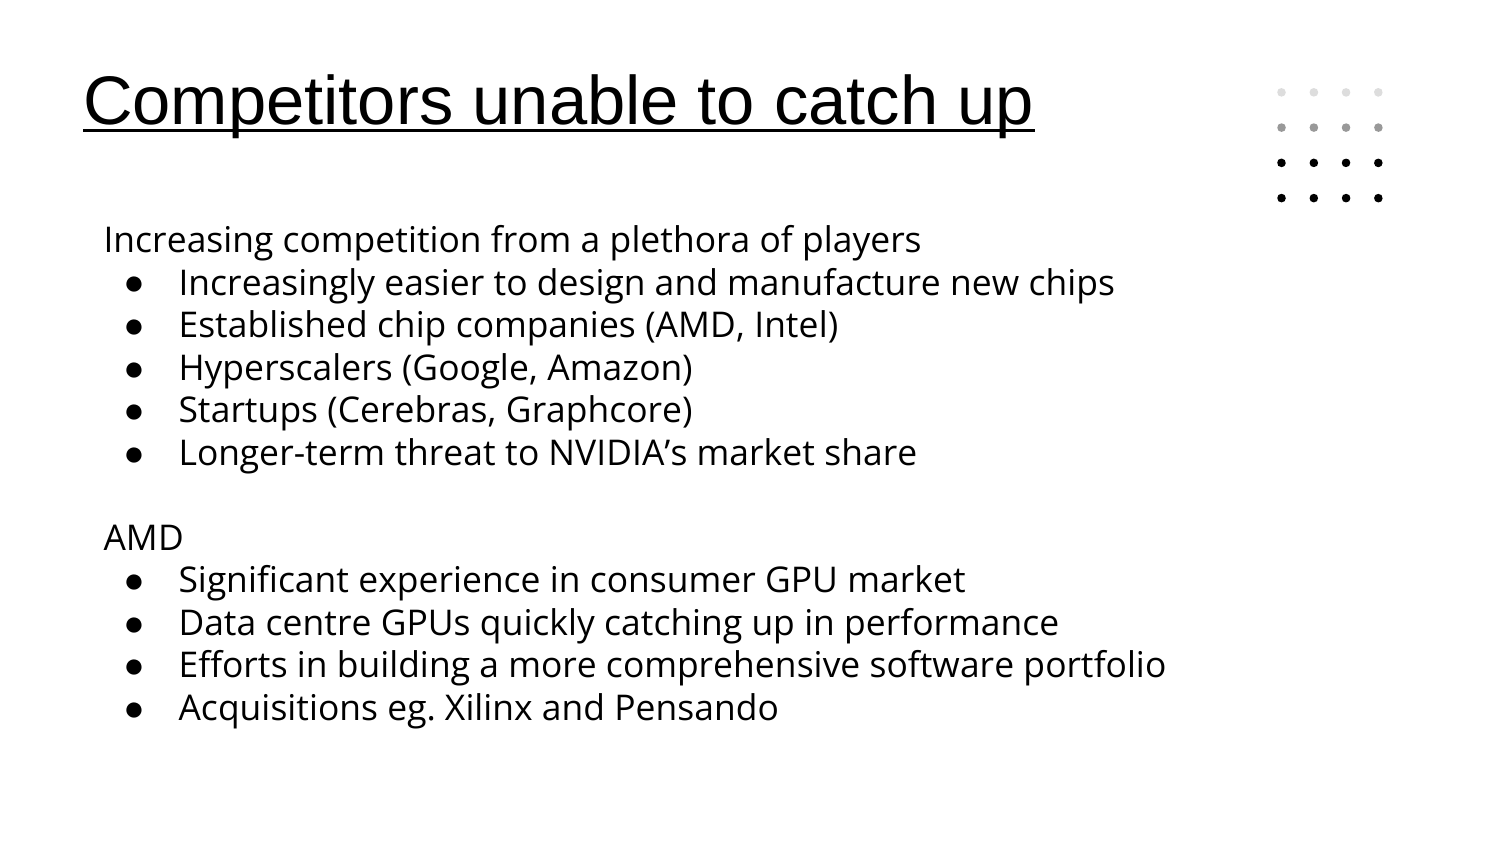

# Competitors unable to catch up

Increasing competition from a plethora of players
Increasingly easier to design and manufacture new chips
Established chip companies (AMD, Intel)
Hyperscalers (Google, Amazon)
Startups (Cerebras, Graphcore)
Longer-term threat to NVIDIA’s market share

AMD
Significant experience in consumer GPU market
Data centre GPUs quickly catching up in performance
Efforts in building a more comprehensive software portfolio
Acquisitions eg. Xilinx and Pensando